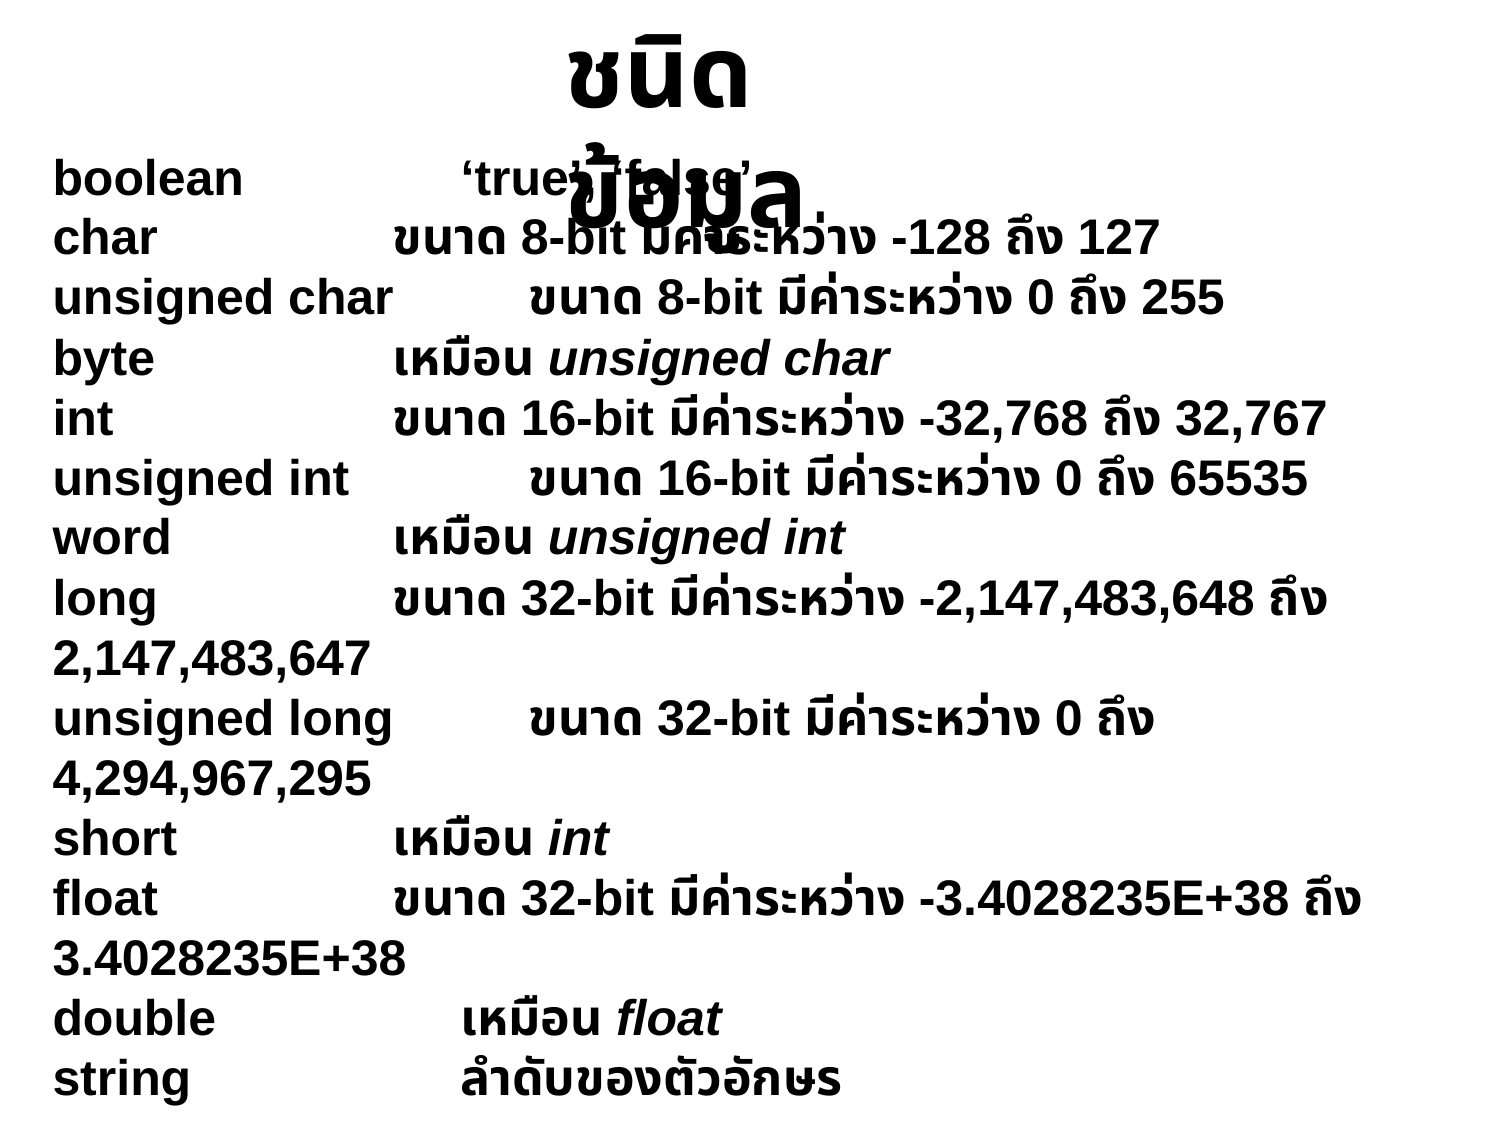

ชนิดข้อมูล
boolean				‘true’, ‘false’
char				ขนาด 8-bit มีค่าระหว่าง -128 ถึง 127
unsigned char		ขนาด 8-bit มีค่าระหว่าง 0 ถึง 255
byte				เหมือน unsigned char
int					ขนาด 16-bit มีค่าระหว่าง -32,768 ถึง 32,767
unsigned int			ขนาด 16-bit มีค่าระหว่าง 0 ถึง 65535
word				เหมือน unsigned int
long				ขนาด 32-bit มีค่าระหว่าง -2,147,483,648 ถึง 2,147,483,647
unsigned long		ขนาด 32-bit มีค่าระหว่าง 0 ถึง 4,294,967,295
short				เหมือน int
float				ขนาด 32-bit มีค่าระหว่าง -3.4028235E+38 ถึง 3.4028235E+38
double				เหมือน float
string				ลำดับของตัวอักษร